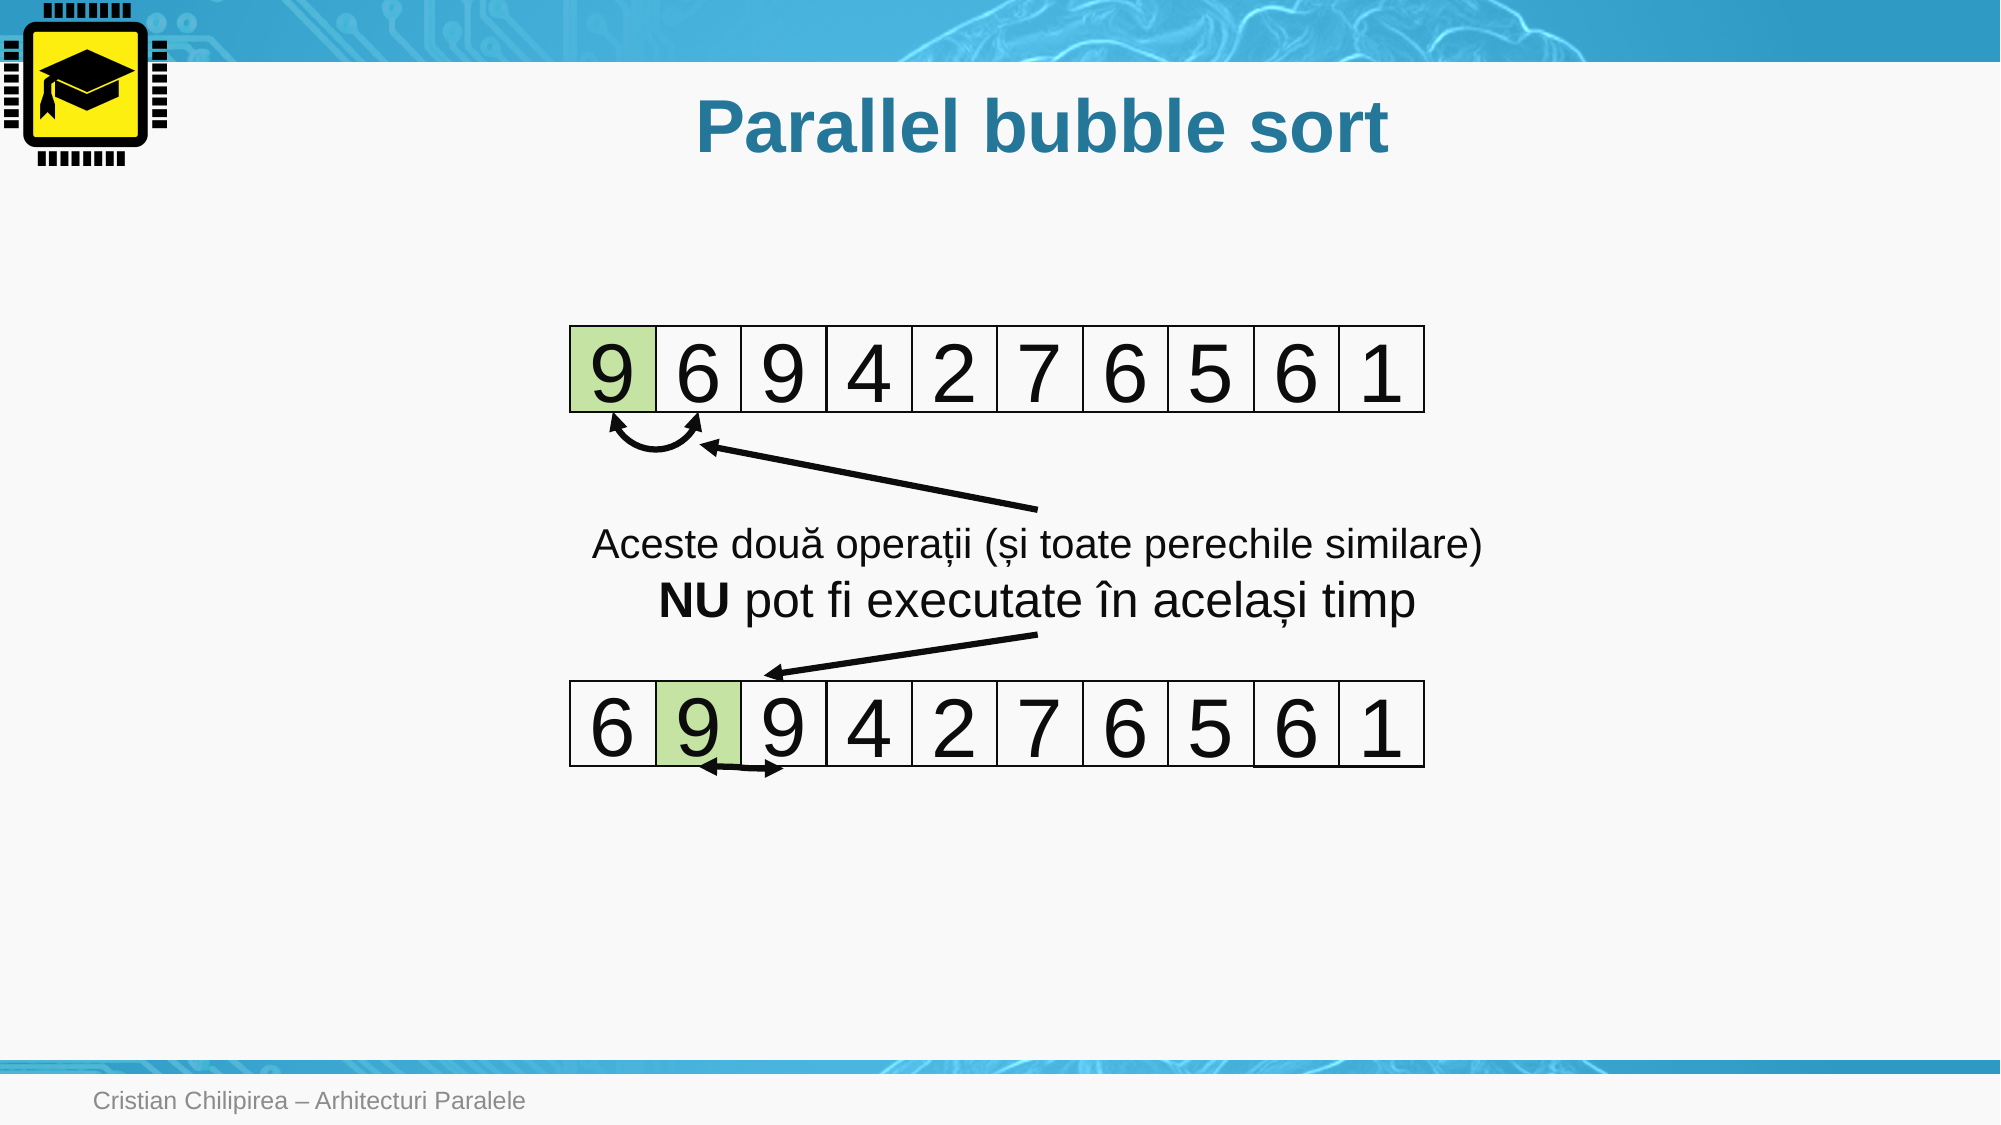

# Parallel bubble sort
9
6
9
4
2
7
6
5
6
1
Aceste două operații (și toate perechile similare) NU pot fi executate în același timp
6
9
9
4
2
7
6
5
6
1
Cristian Chilipirea – Arhitecturi Paralele